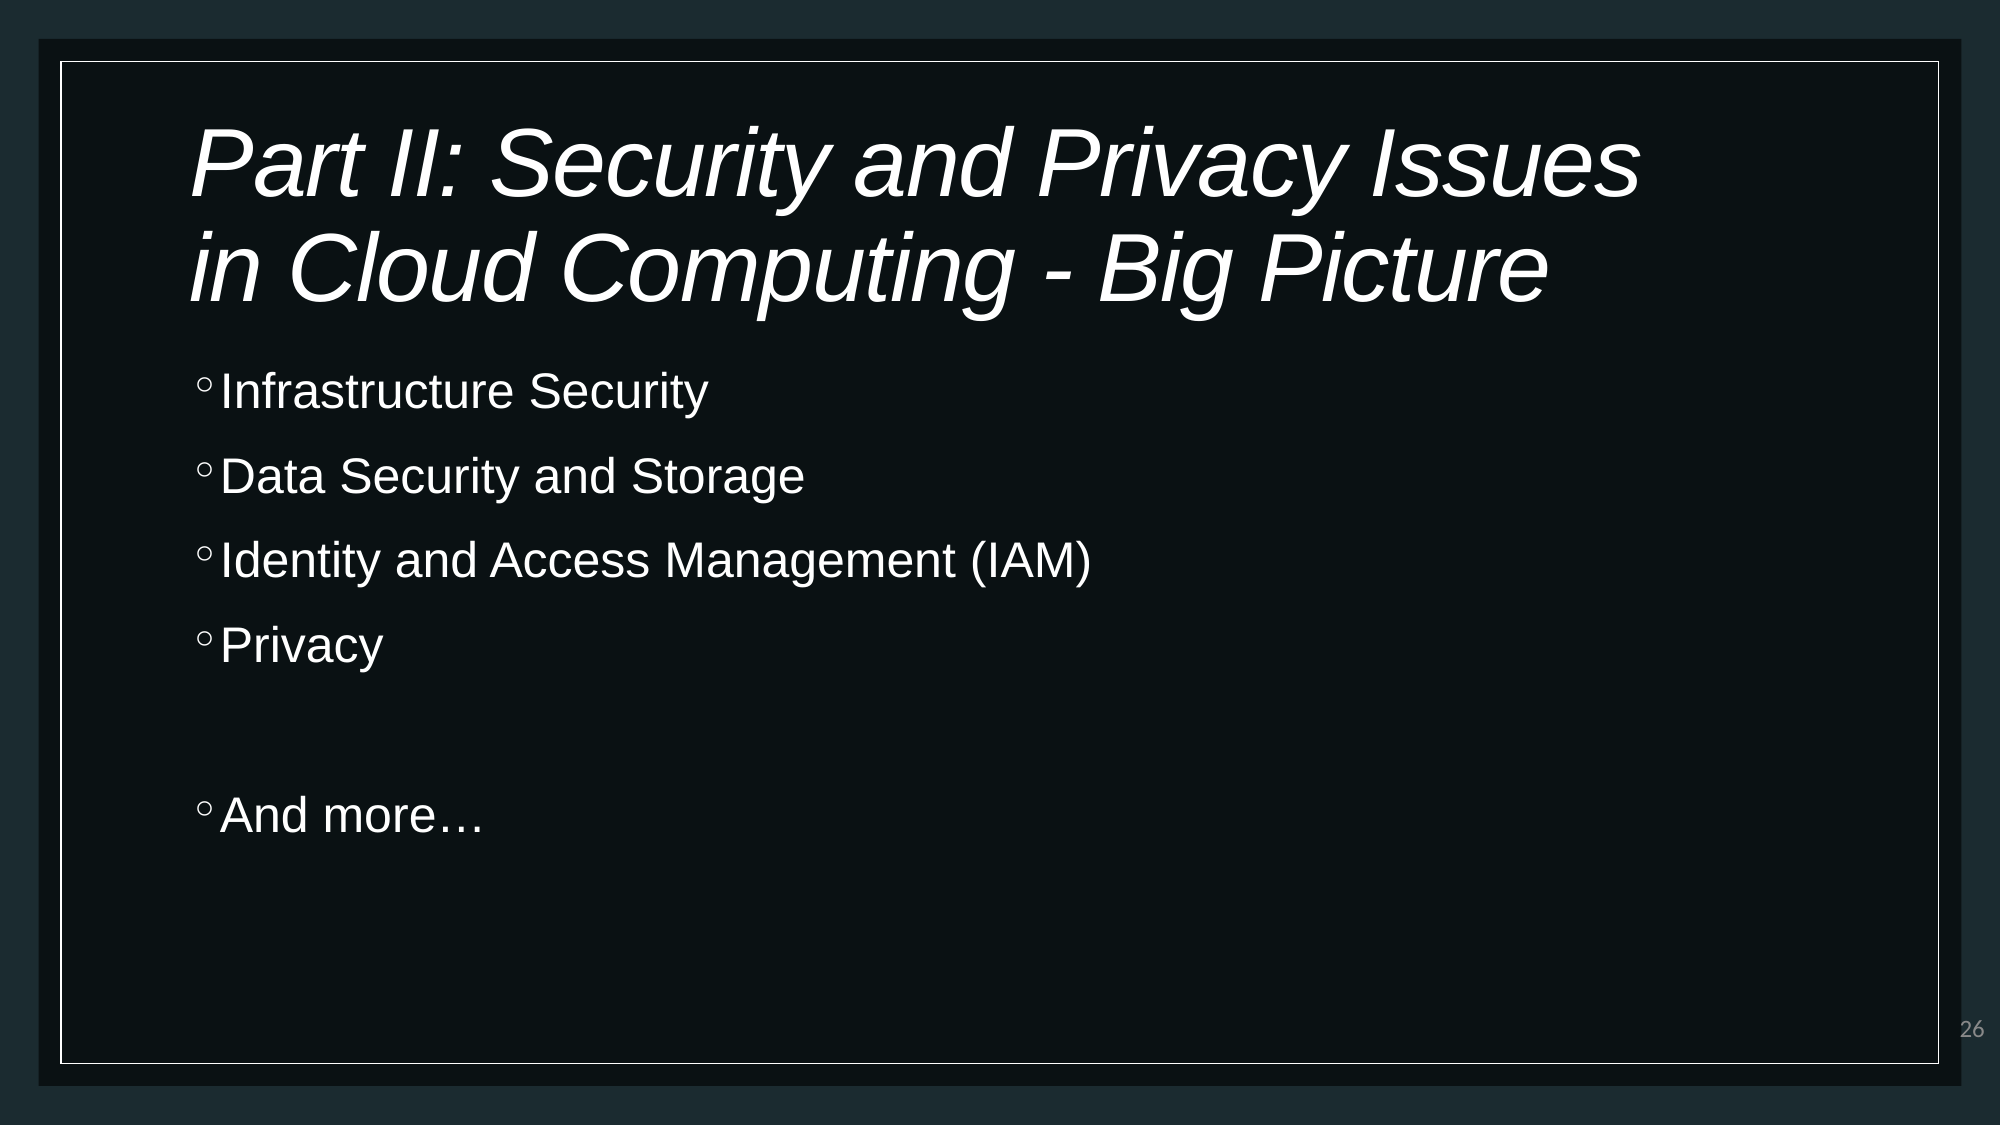

# Part II: Security and Privacy Issues in Cloud Computing - Big Picture
Infrastructure Security
Data Security and Storage
Identity and Access Management (IAM)
Privacy

And more…
26